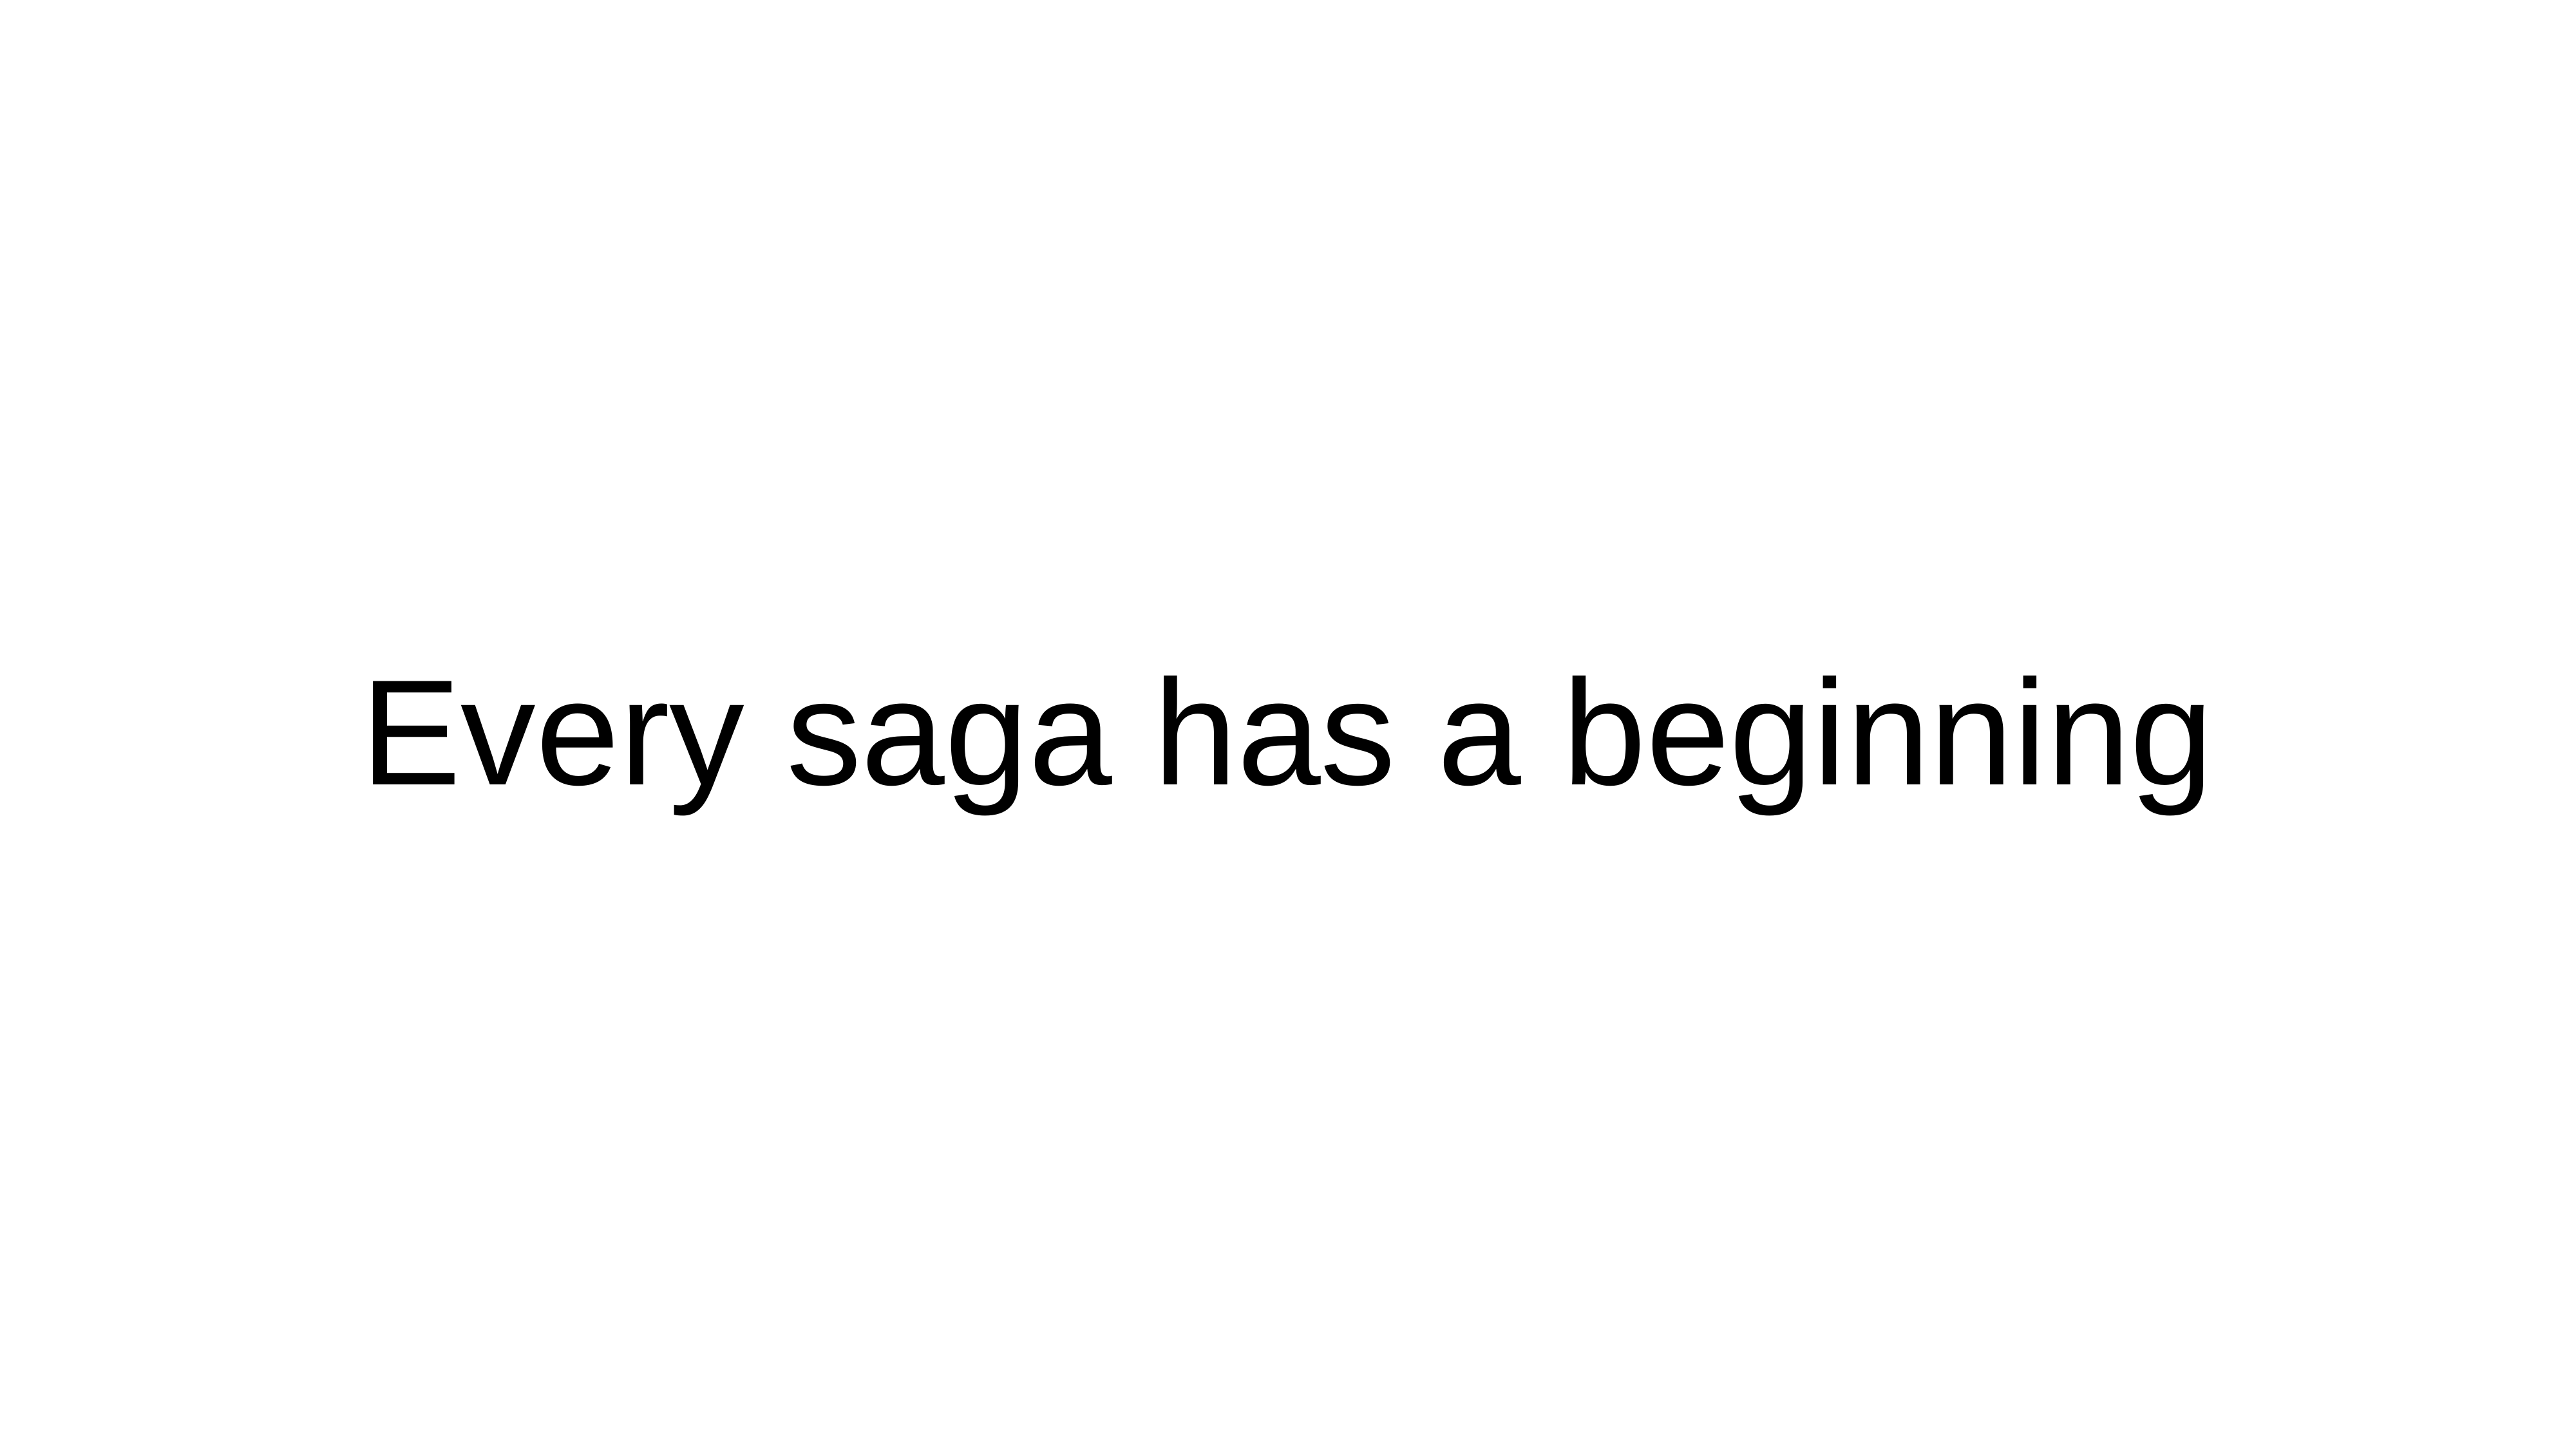

# Every saga has a beginning
6